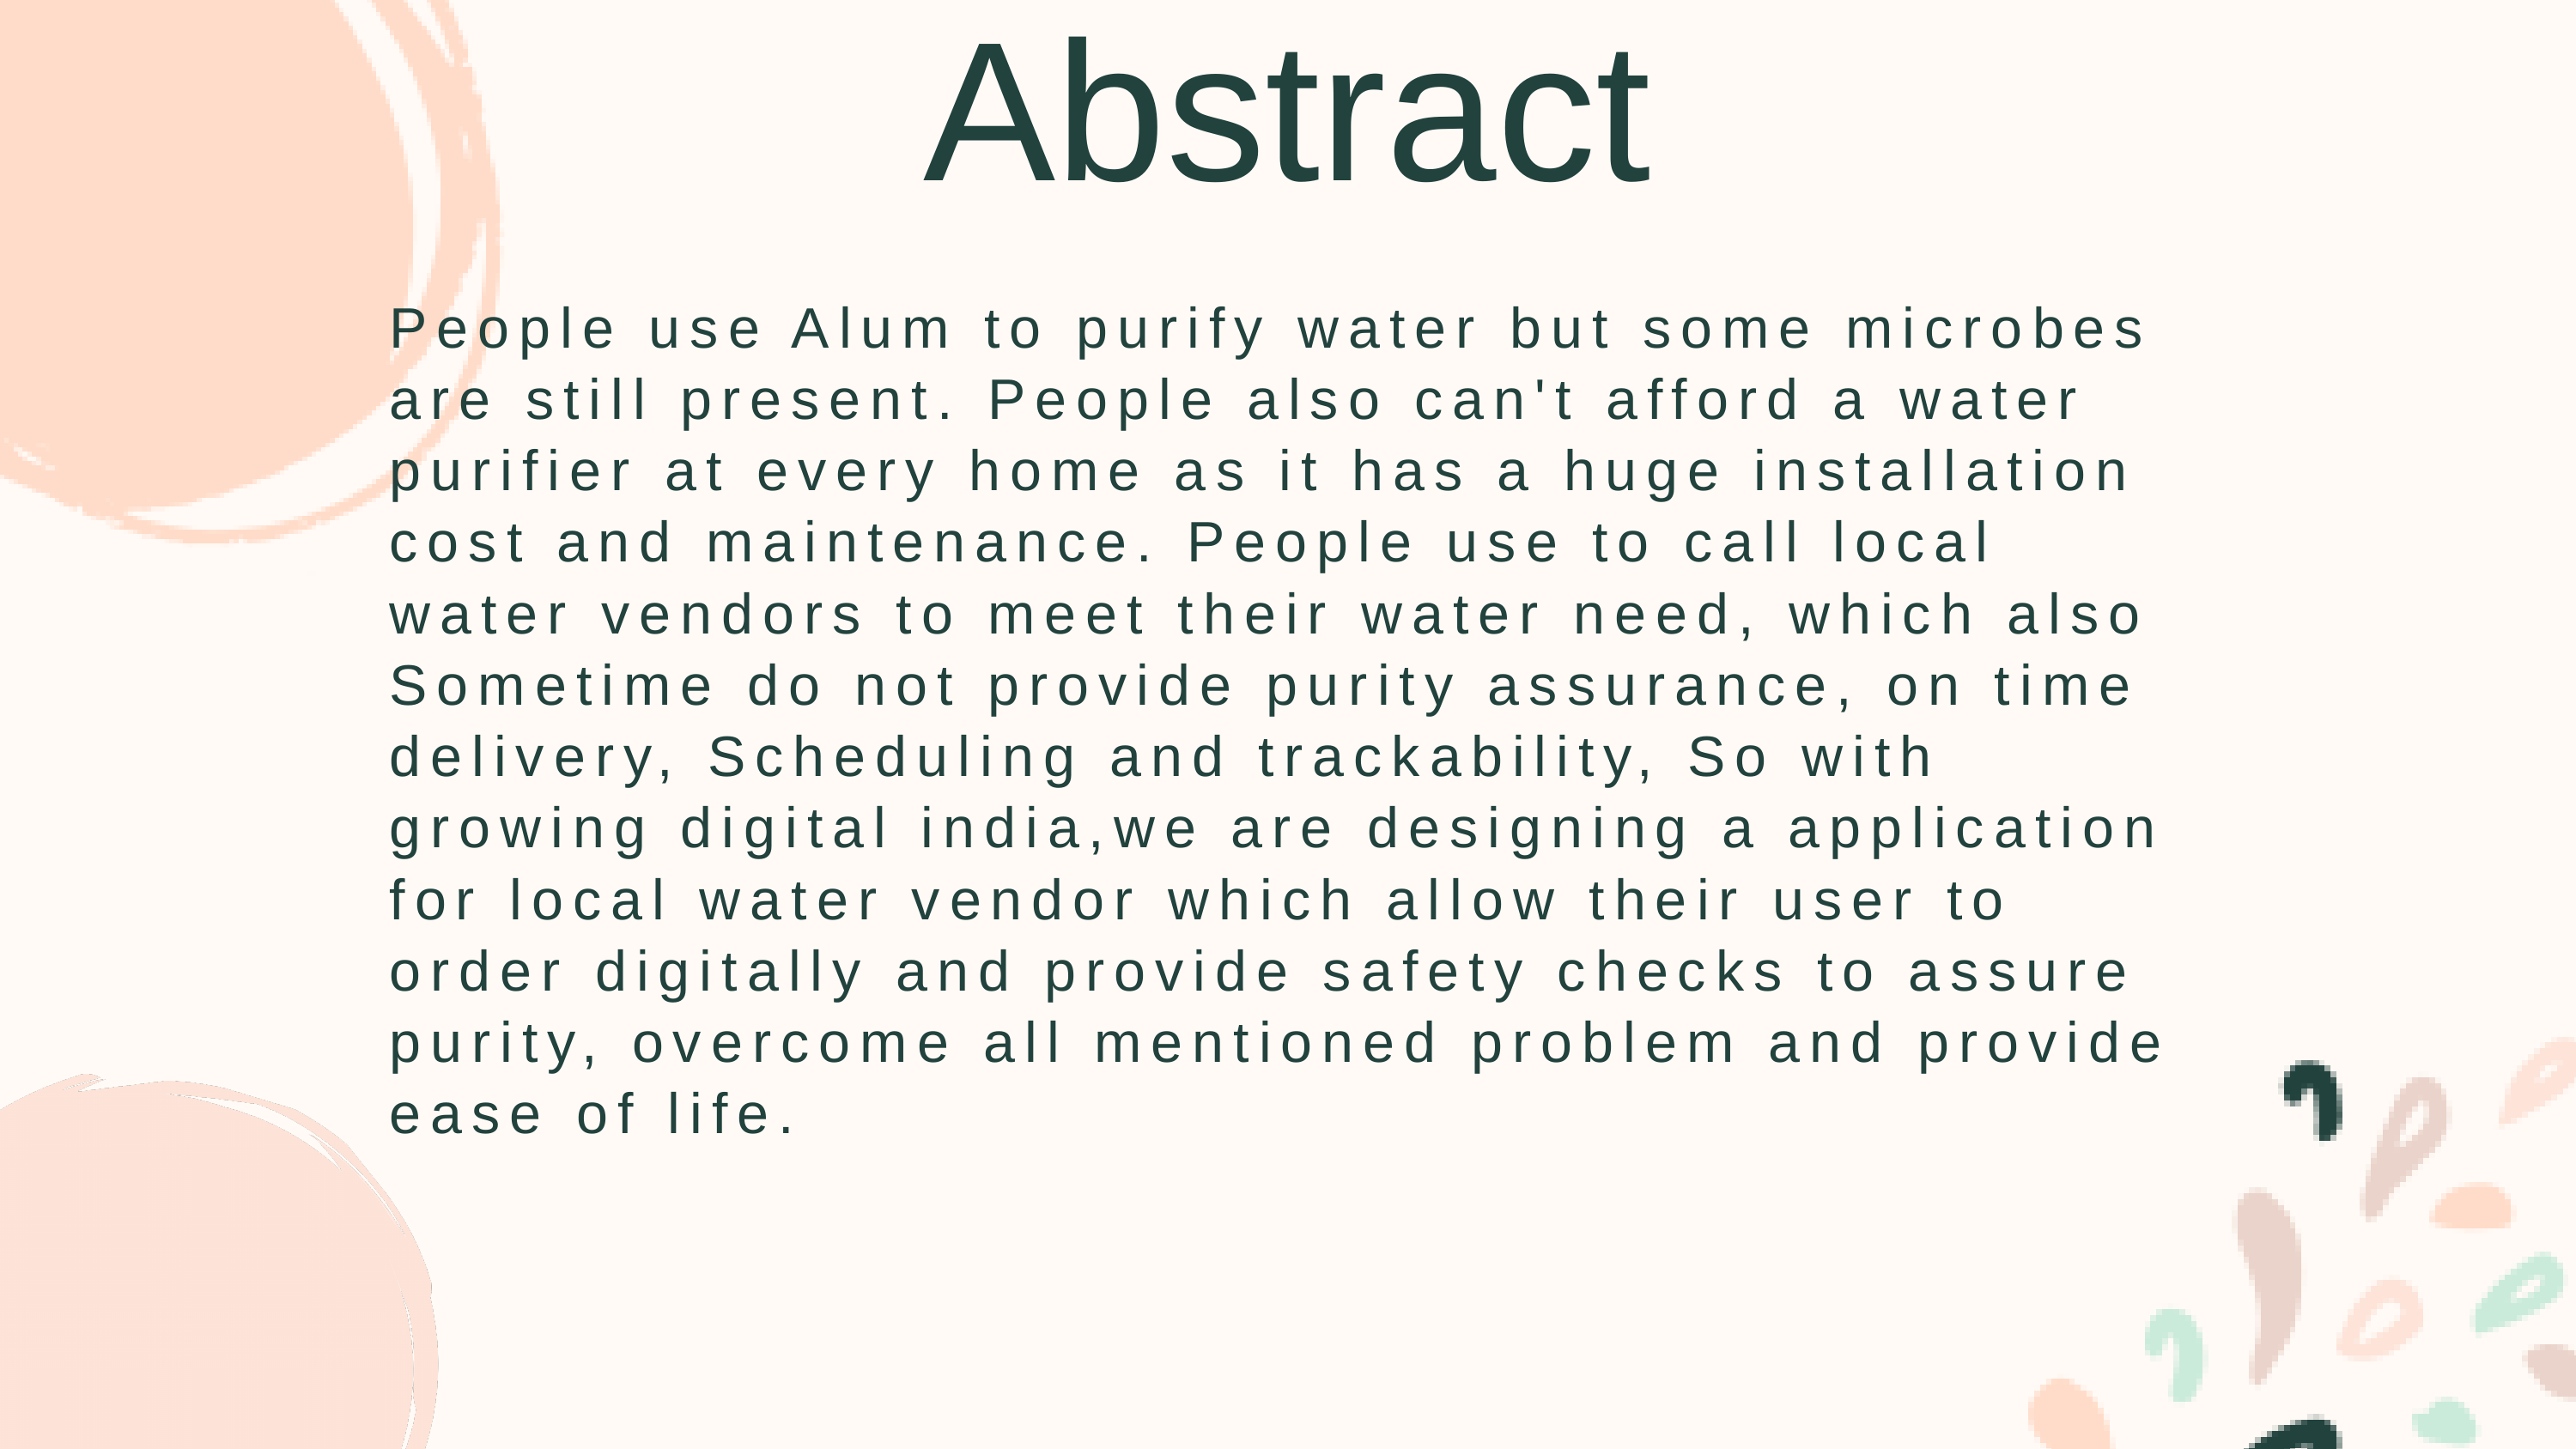

Abstract
People use Alum to purify water but some microbes are still present. People also can't afford a water purifier at every home as it has a huge installation cost and maintenance. People use to call local water vendors to meet their water need, which also Sometime do not provide purity assurance, on time delivery, Scheduling and trackability, So with growing digital india,we are designing a application for local water vendor which allow their user to order digitally and provide safety checks to assure purity, overcome all mentioned problem and provide ease of life.